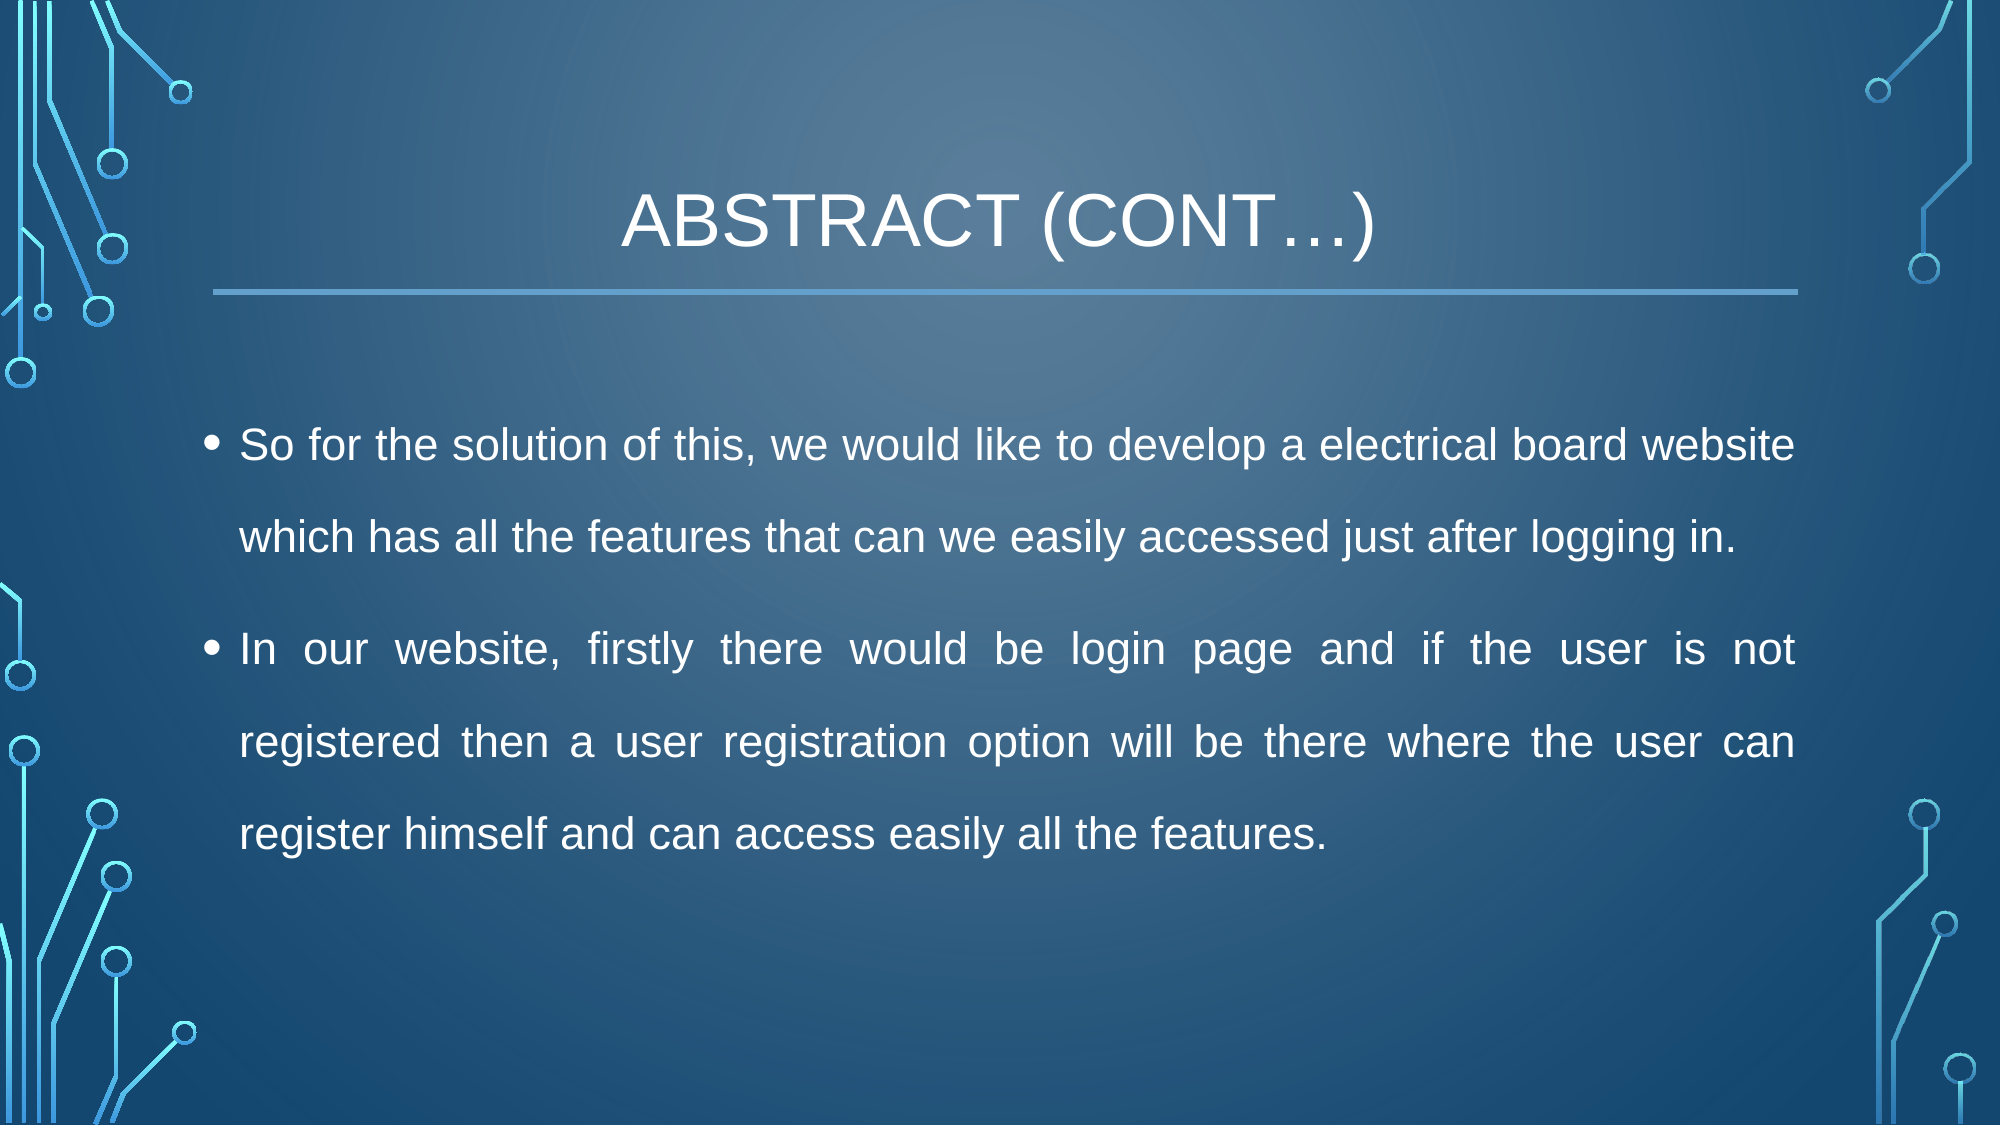

# ABSTRACT (Cont…)
So for the solution of this, we would like to develop a electrical board website which has all the features that can we easily accessed just after logging in.
In our website, firstly there would be login page and if the user is not registered then a user registration option will be there where the user can register himself and can access easily all the features.